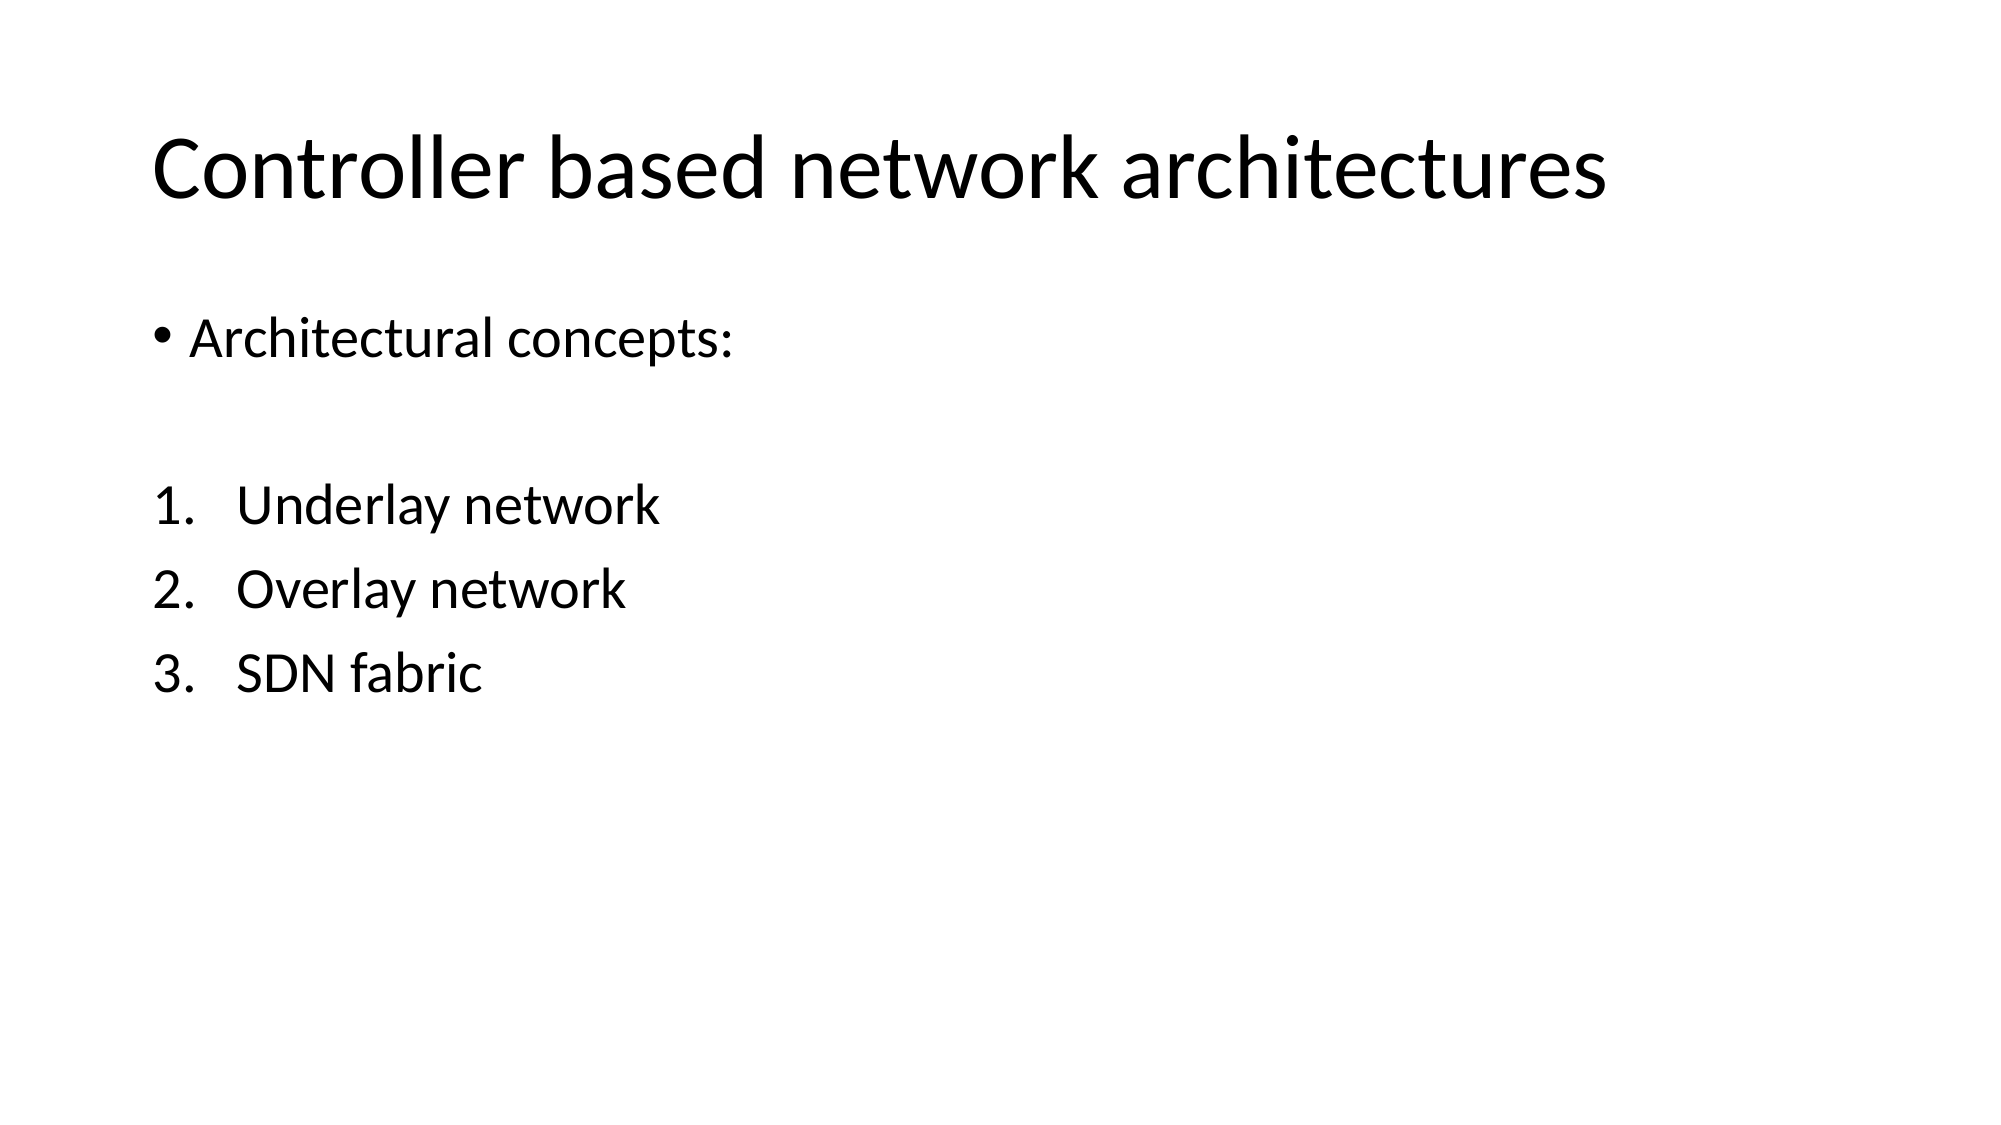

# Controller based network architectures
Architectural concepts:

Underlay network
Overlay network
SDN fabric